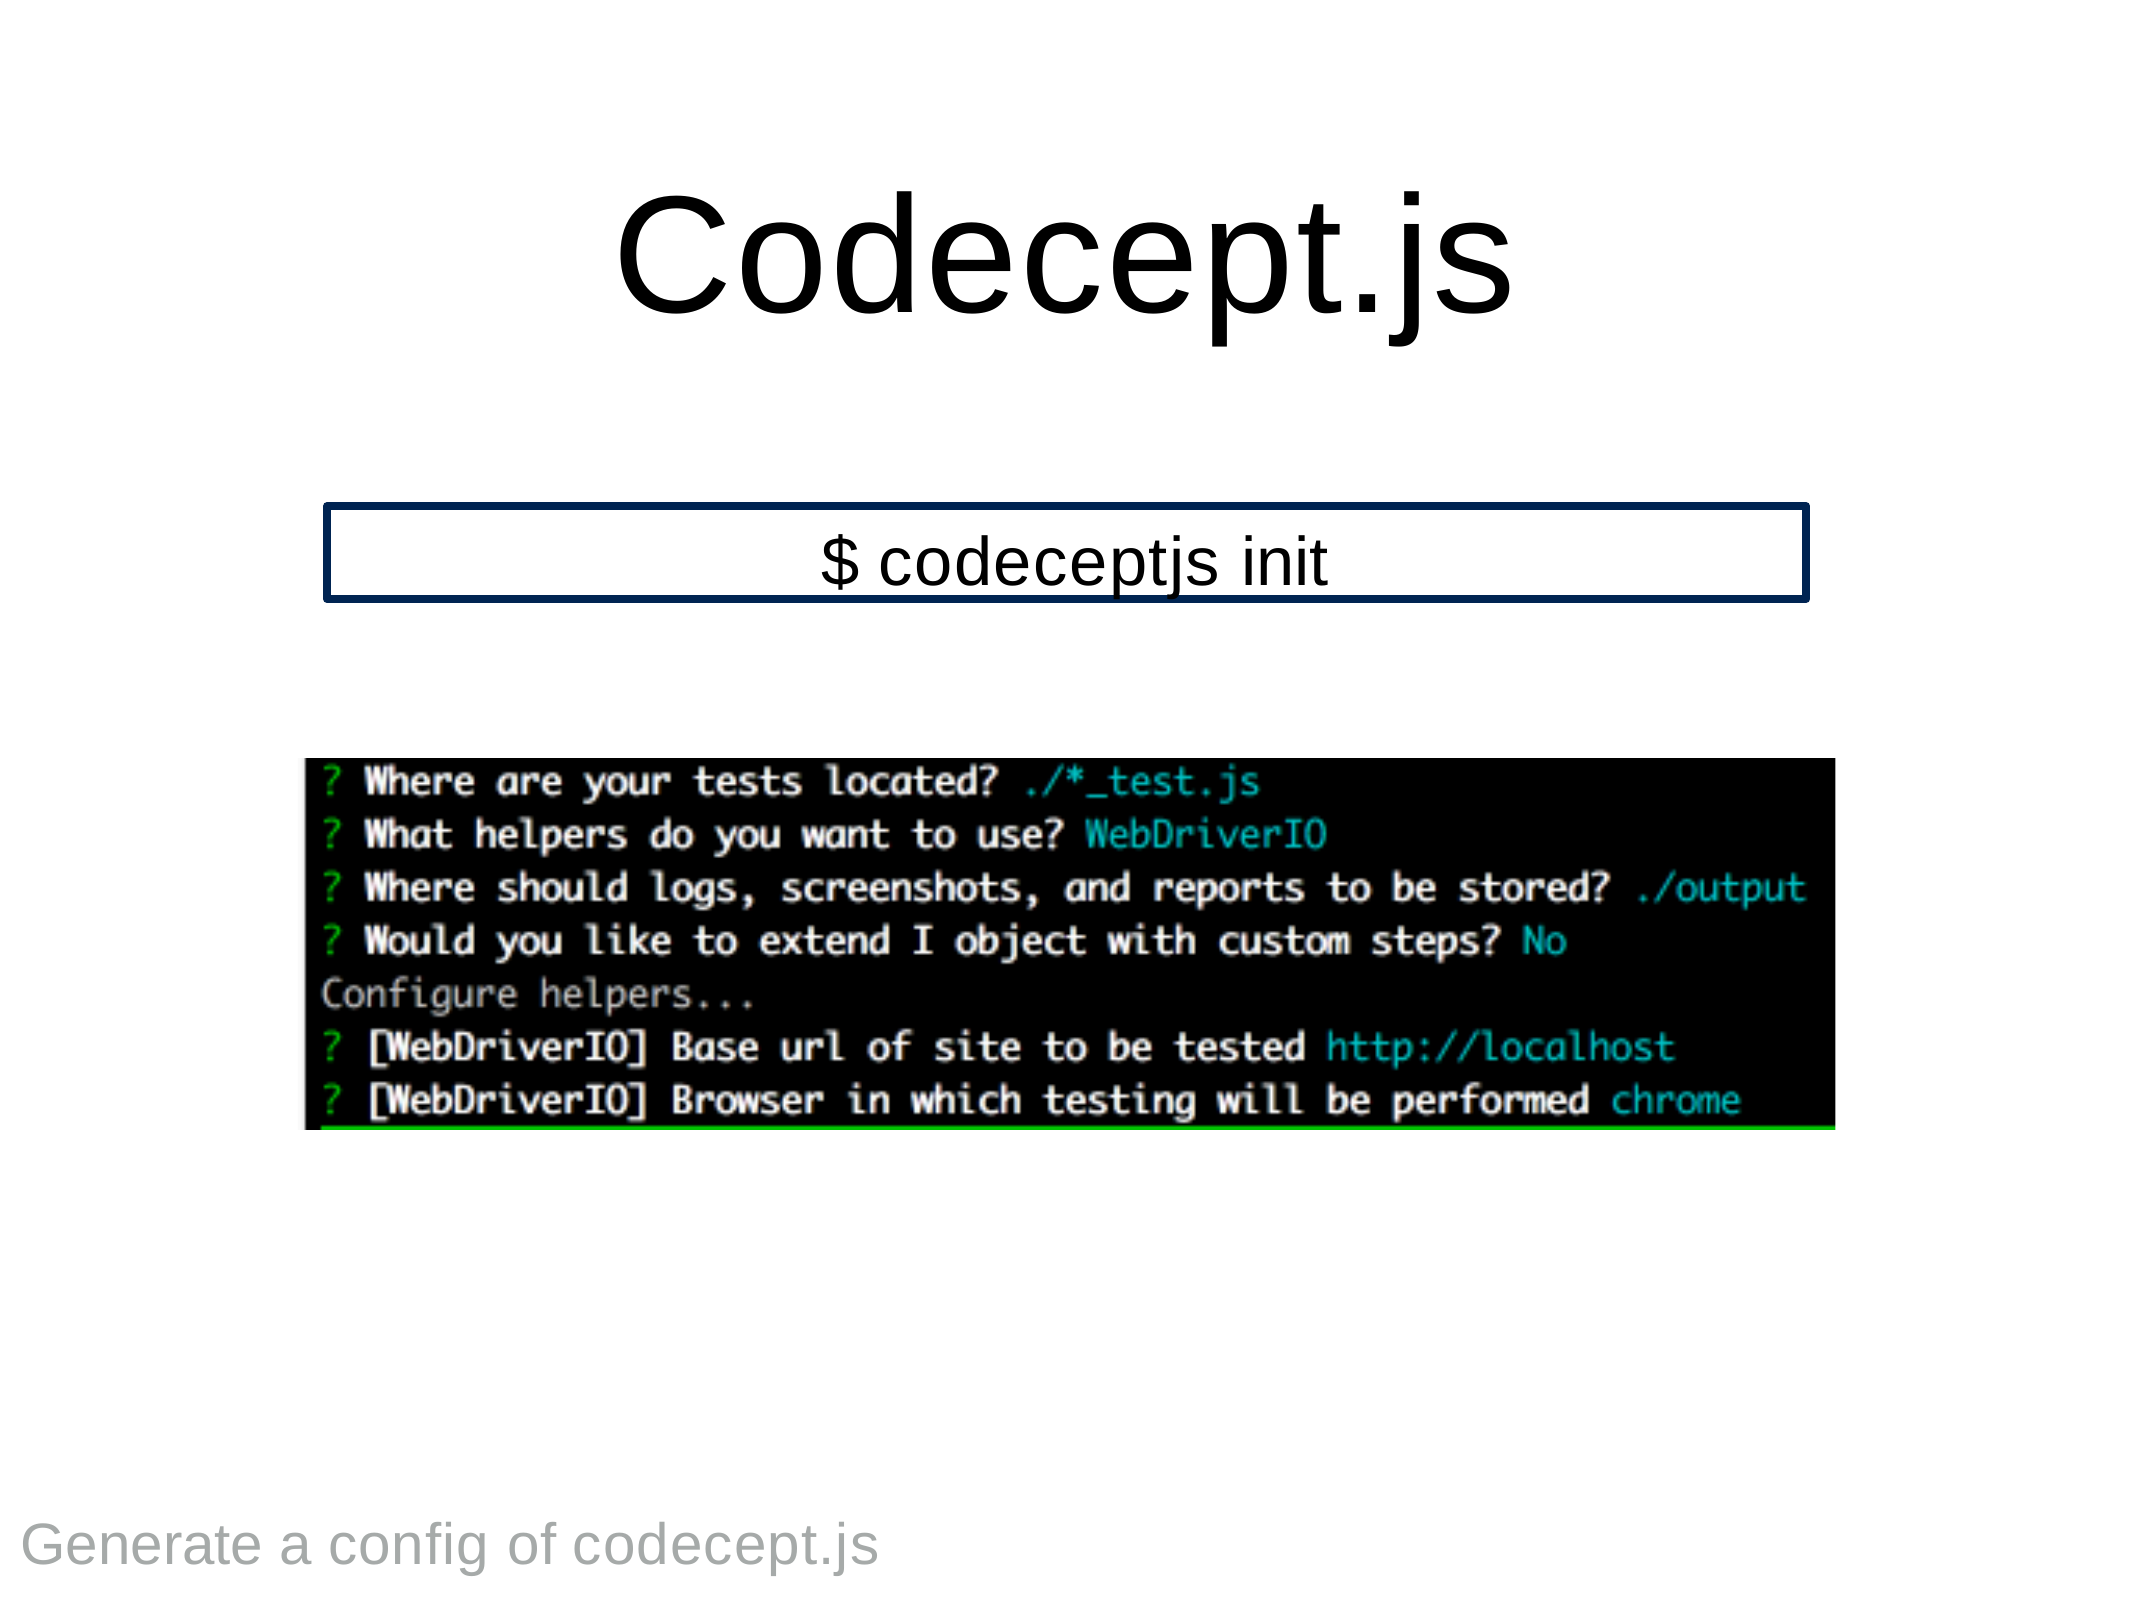

Codecept.js
$ codeceptjs init

Generate a config of codecept.js